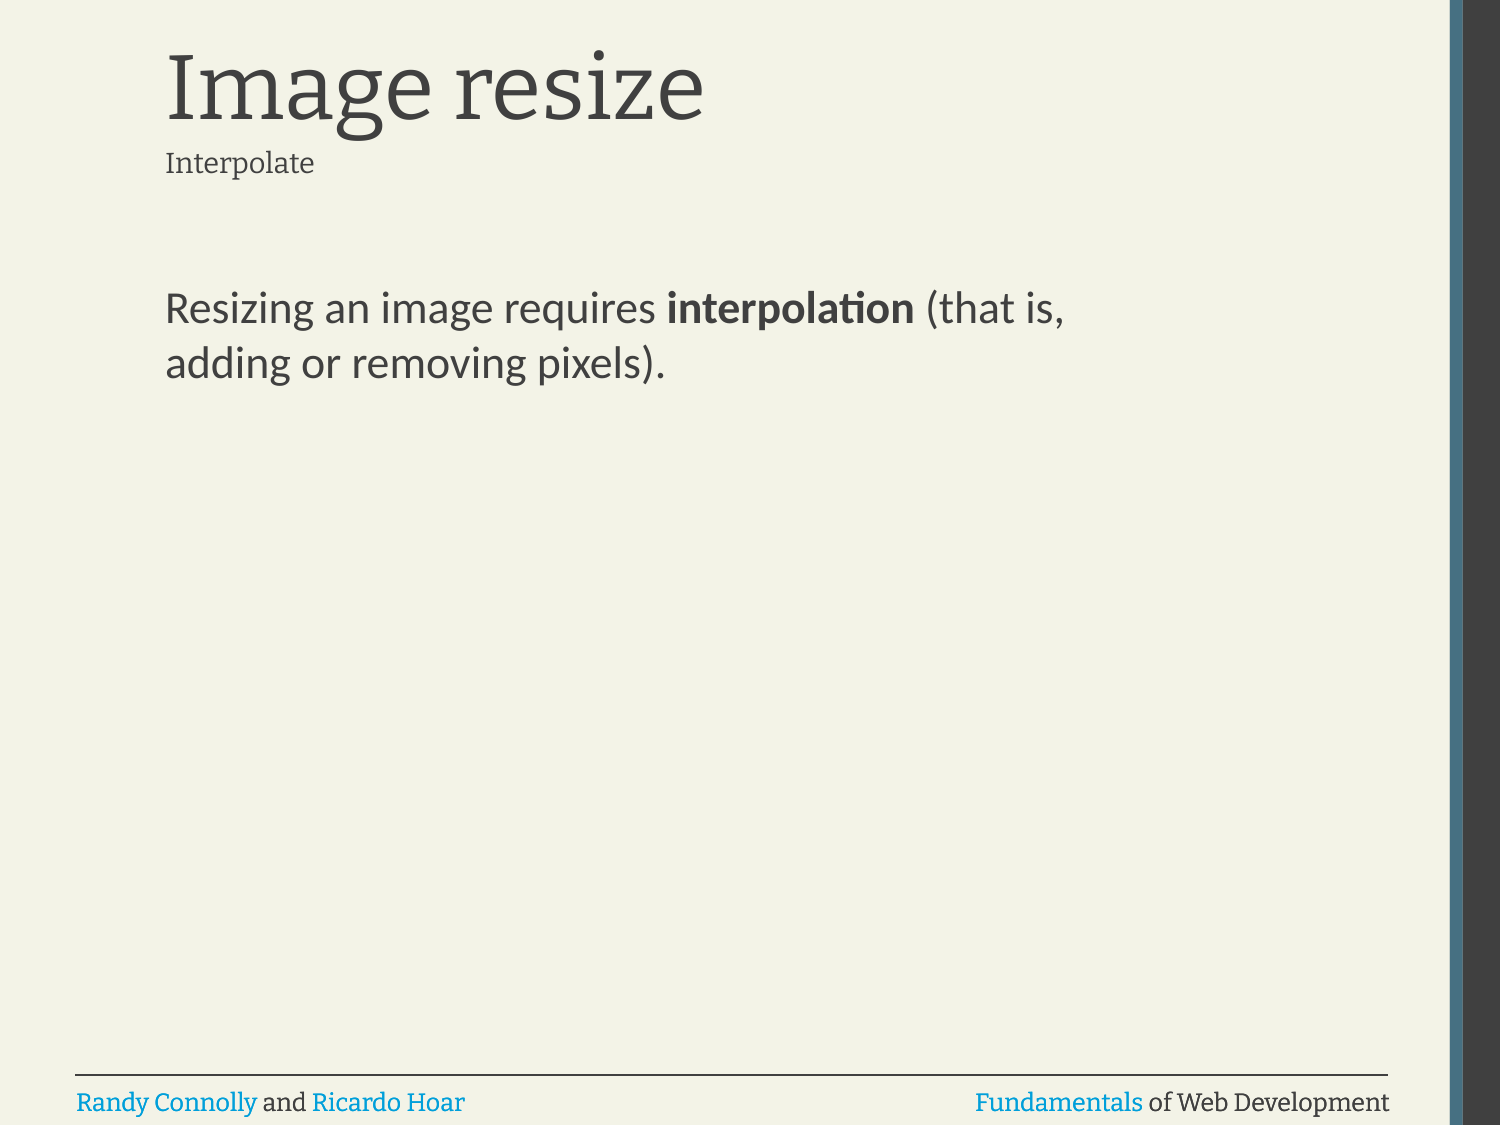

# Image resize
Interpolate
Resizing an image requires interpolation (that is, adding or removing pixels).